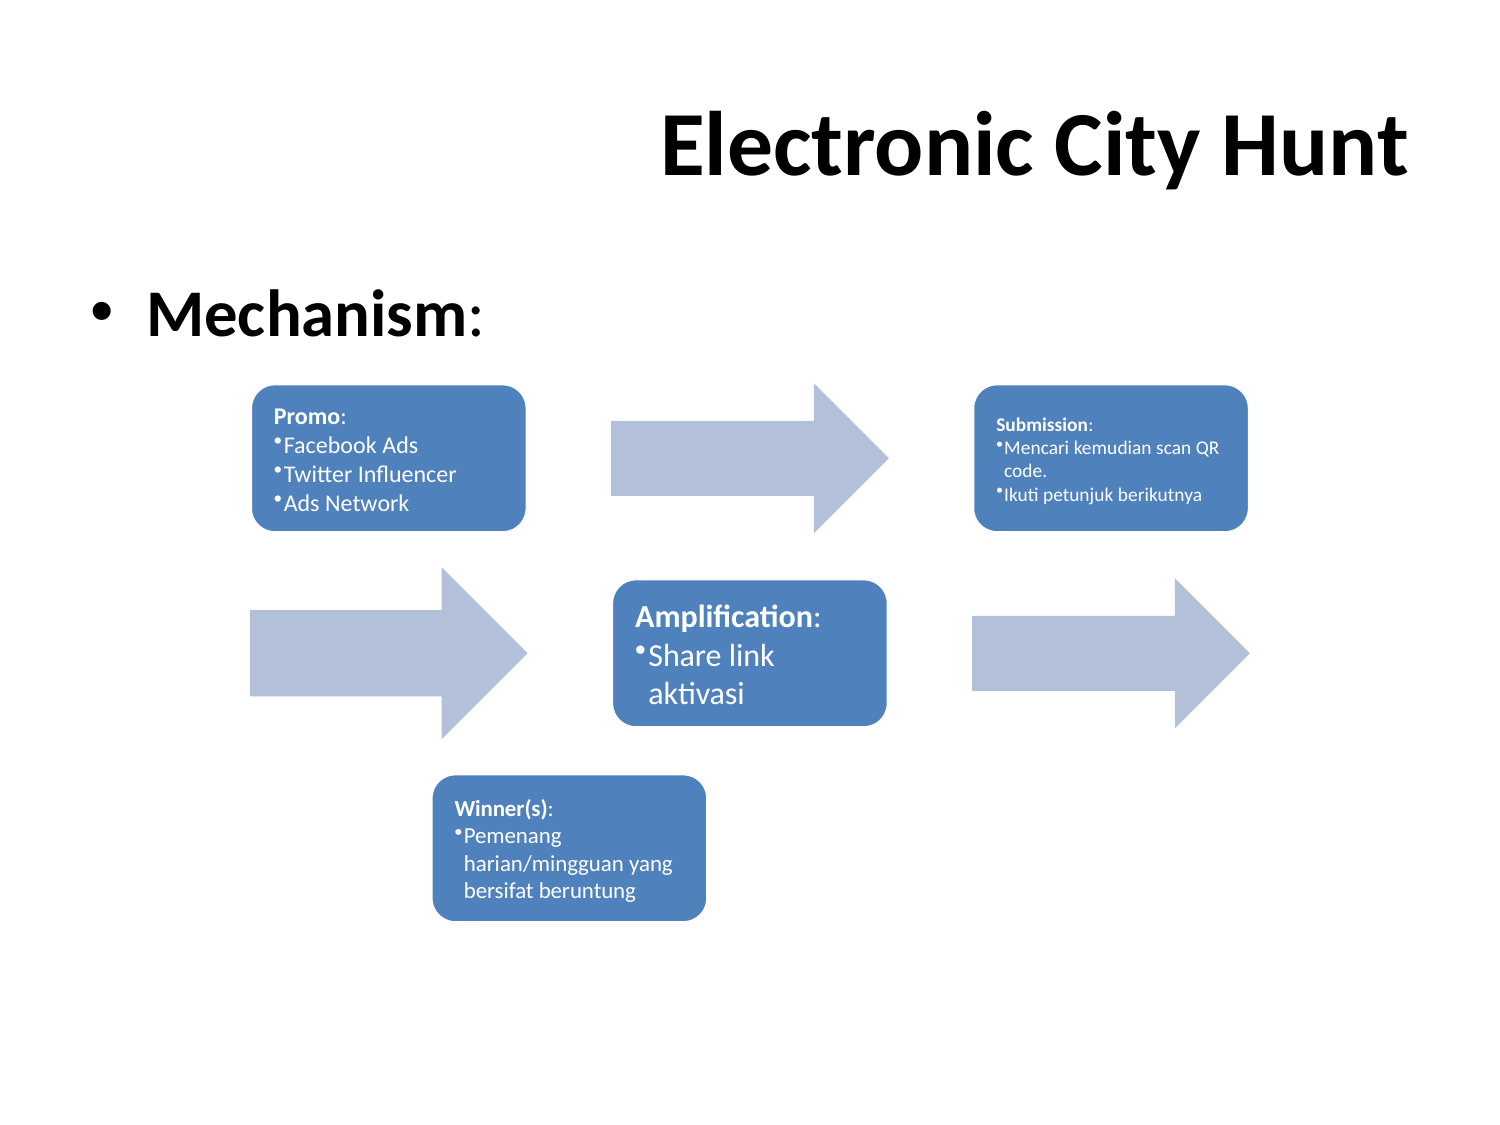

# Electronic City Hunt
Mechanism:
Promo:
Submission:
Amplification:
Winner(s):
Facebook Ads
Twitter Influencer
Mencari kemudian scan QR code.
Share link aktivasi
Ikuti petunjuk berikutnya
Pemenang harian/mingguan yang bersifat beruntung
Ads Network